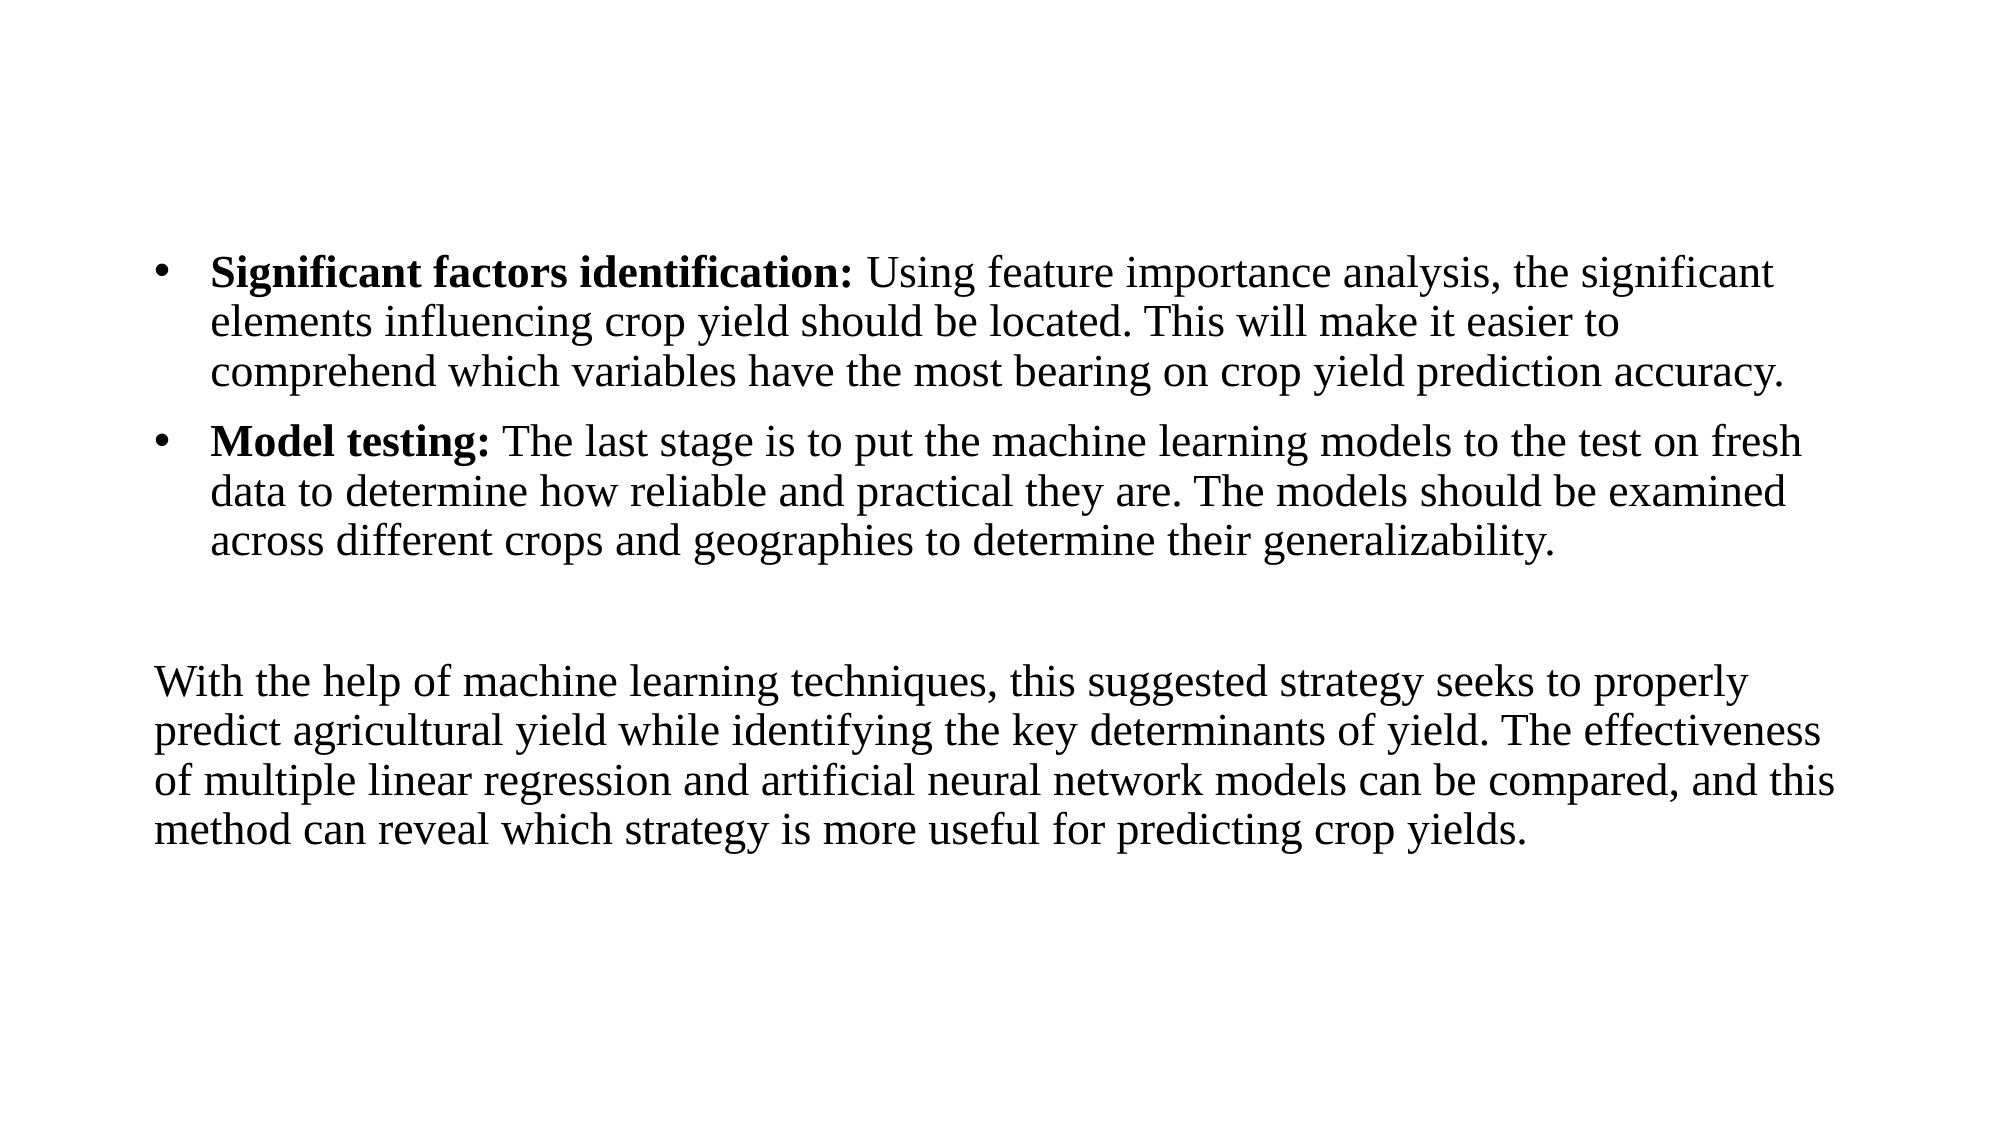

Significant factors identification: Using feature importance analysis, the significant elements influencing crop yield should be located. This will make it easier to comprehend which variables have the most bearing on crop yield prediction accuracy.
Model testing: The last stage is to put the machine learning models to the test on fresh data to determine how reliable and practical they are. The models should be examined across different crops and geographies to determine their generalizability.

With the help of machine learning techniques, this suggested strategy seeks to properly predict agricultural yield while identifying the key determinants of yield. The effectiveness of multiple linear regression and artificial neural network models can be compared, and this method can reveal which strategy is more useful for predicting crop yields.